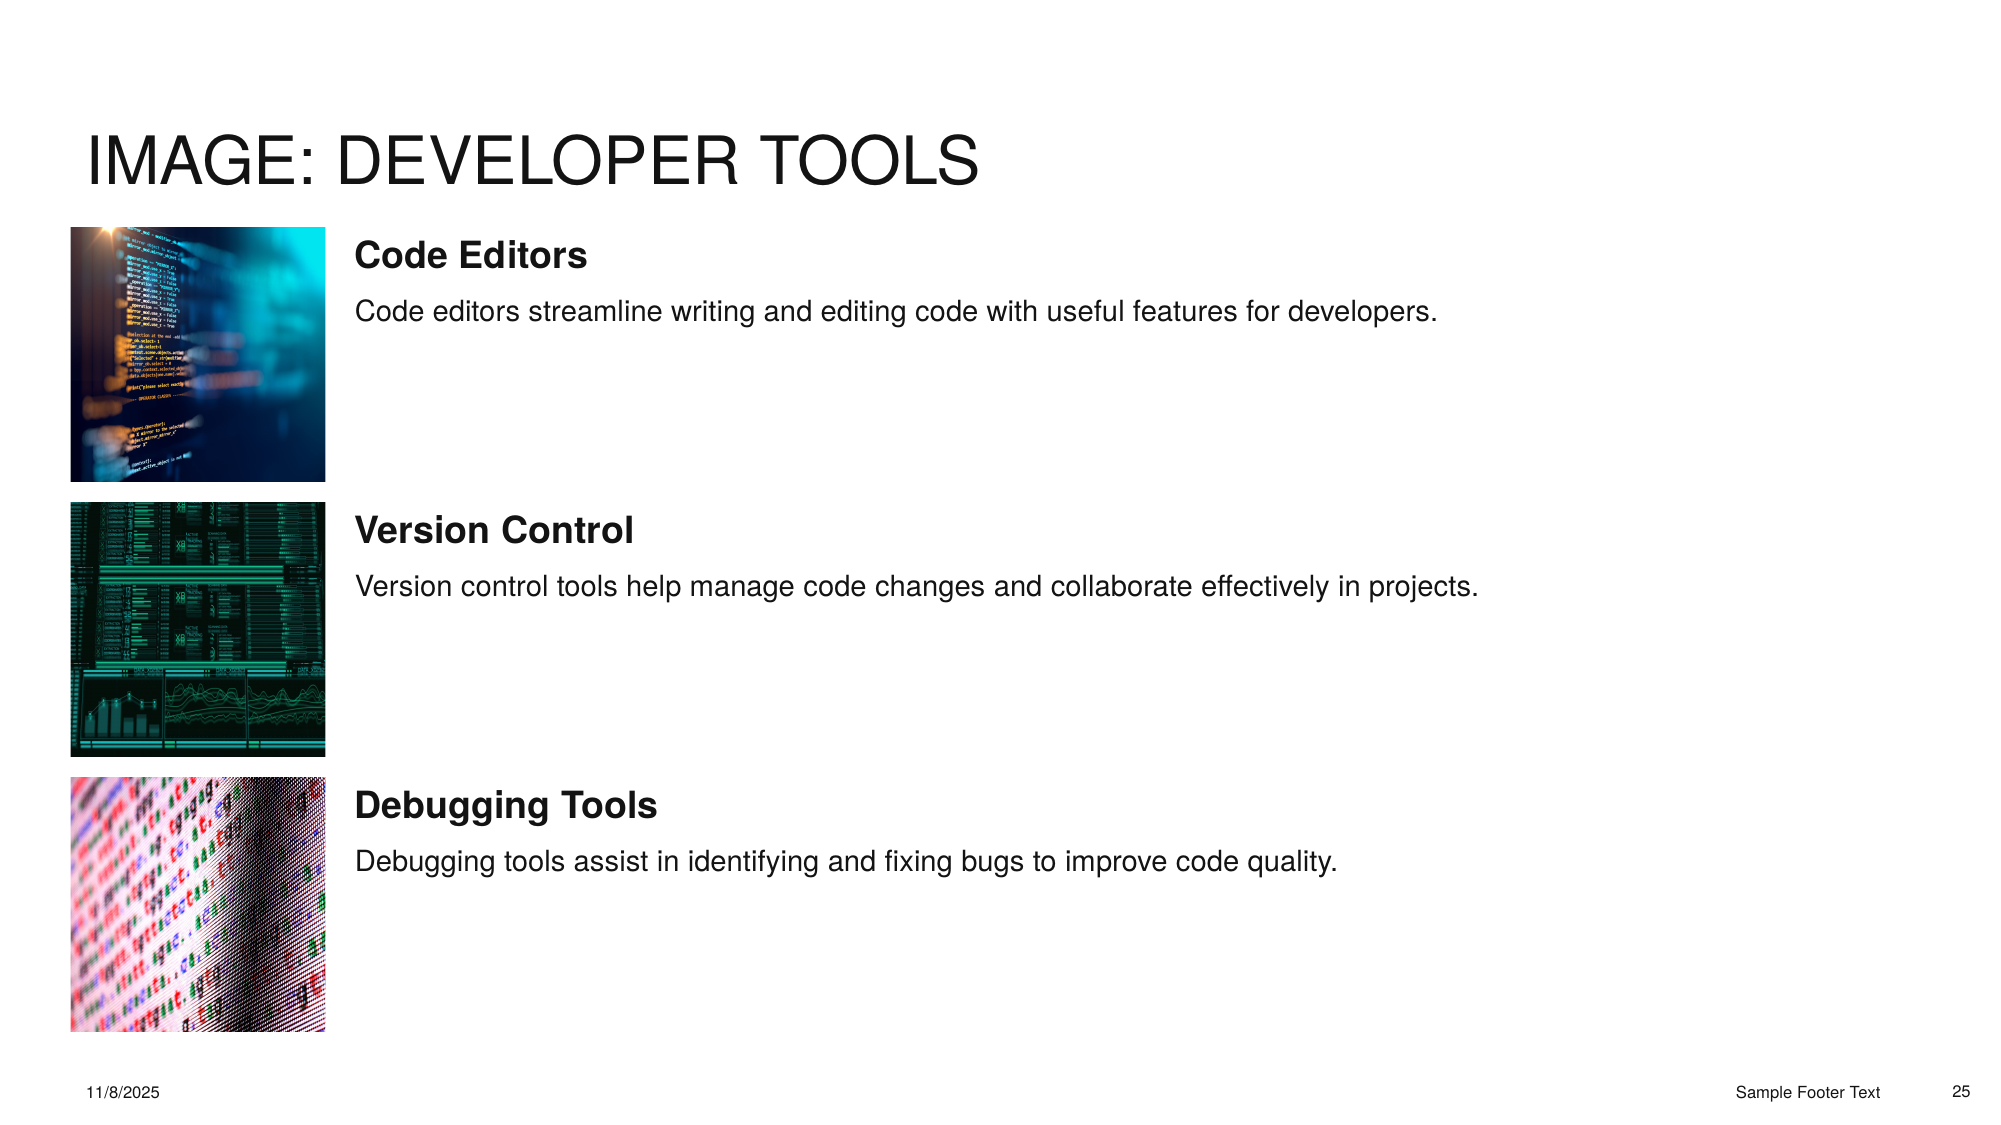

# Image: Developer Tools
Code Editors
Code editors streamline writing and editing code with useful features for developers.
Version Control
Version control tools help manage code changes and collaborate effectively in projects.
Debugging Tools
Debugging tools assist in identifying and fixing bugs to improve code quality.
11/8/2025
Sample Footer Text
25